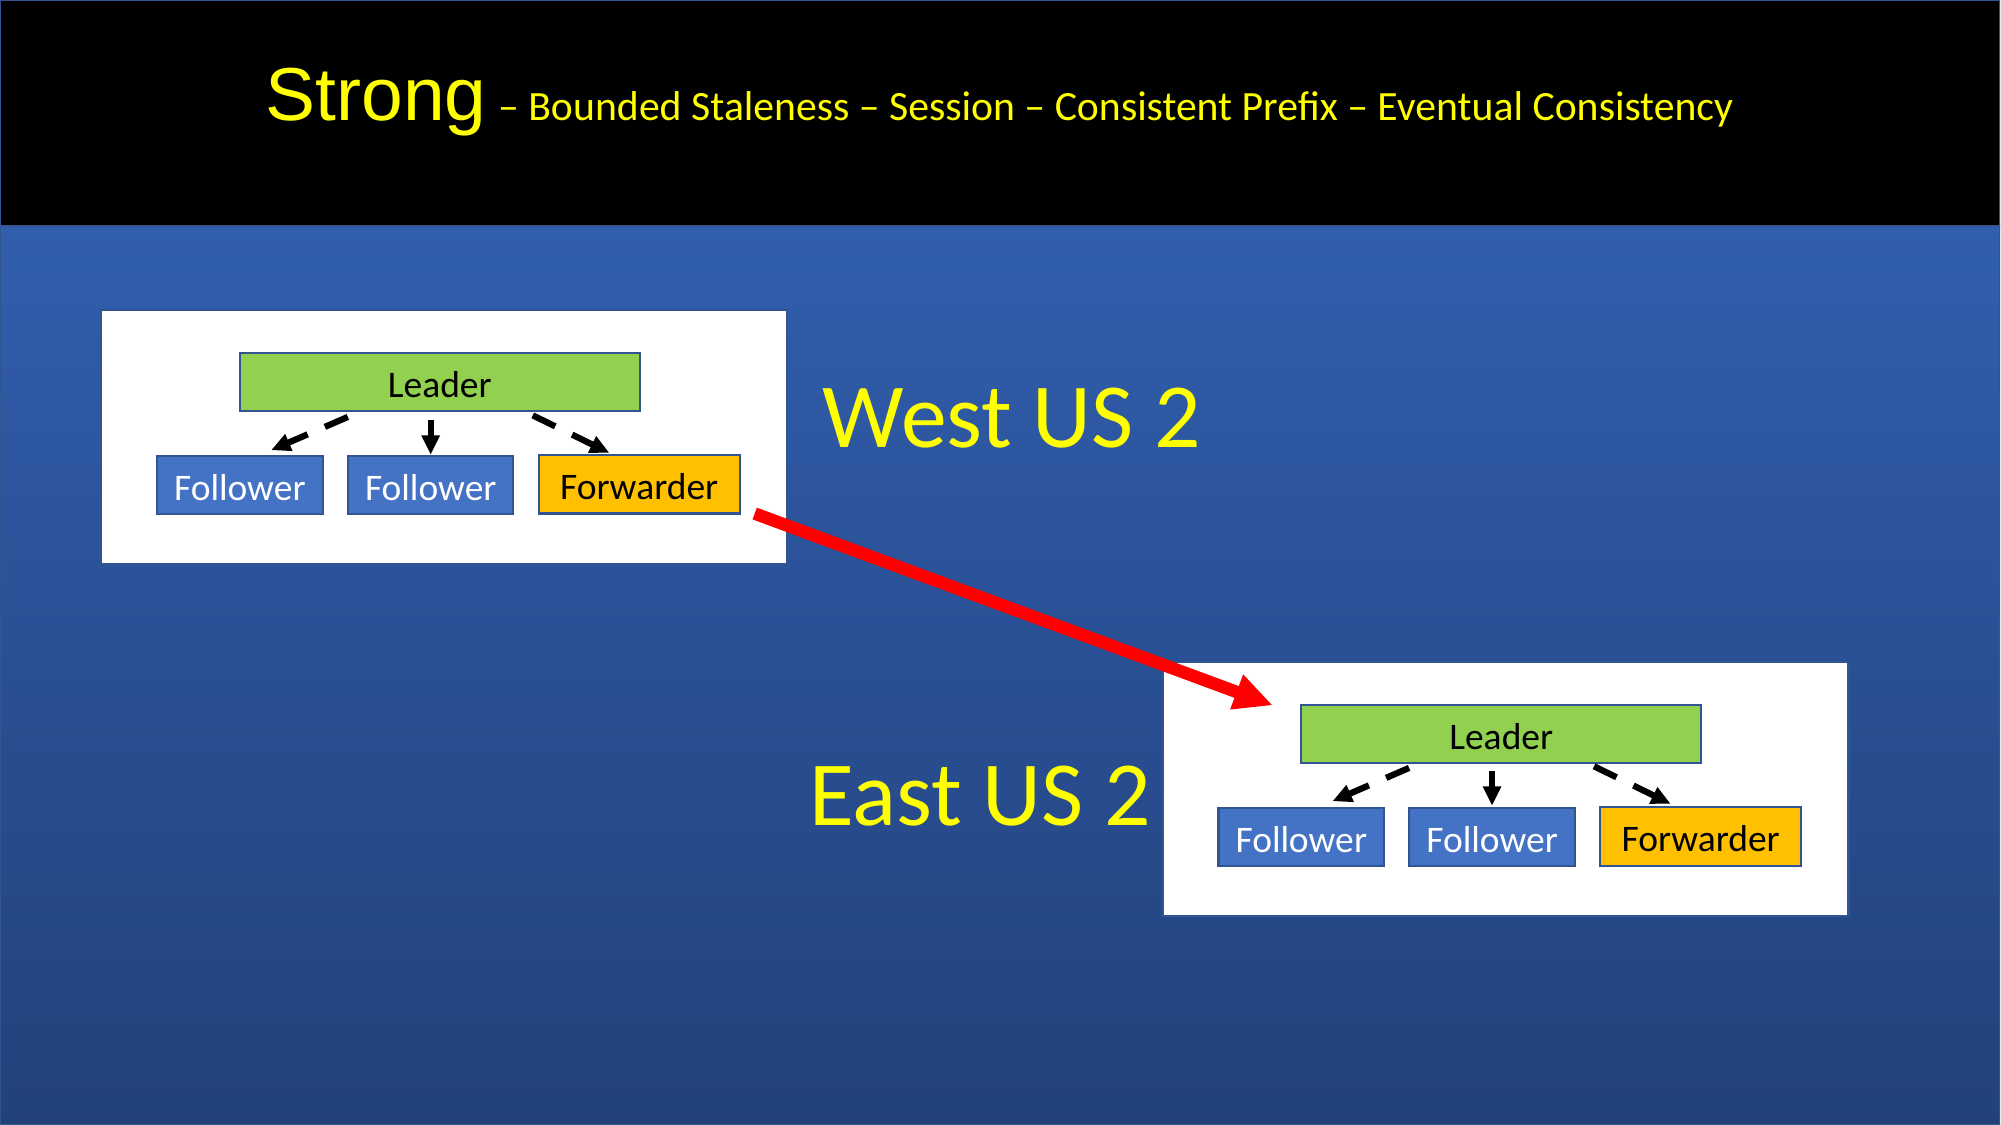

Strong – Bounded Staleness – Session – Consistent Prefix – Eventual Consistency

Leader
Forwarder
Follower
Follower
West US 2

Leader
Forwarder
Follower
Follower
East US 2